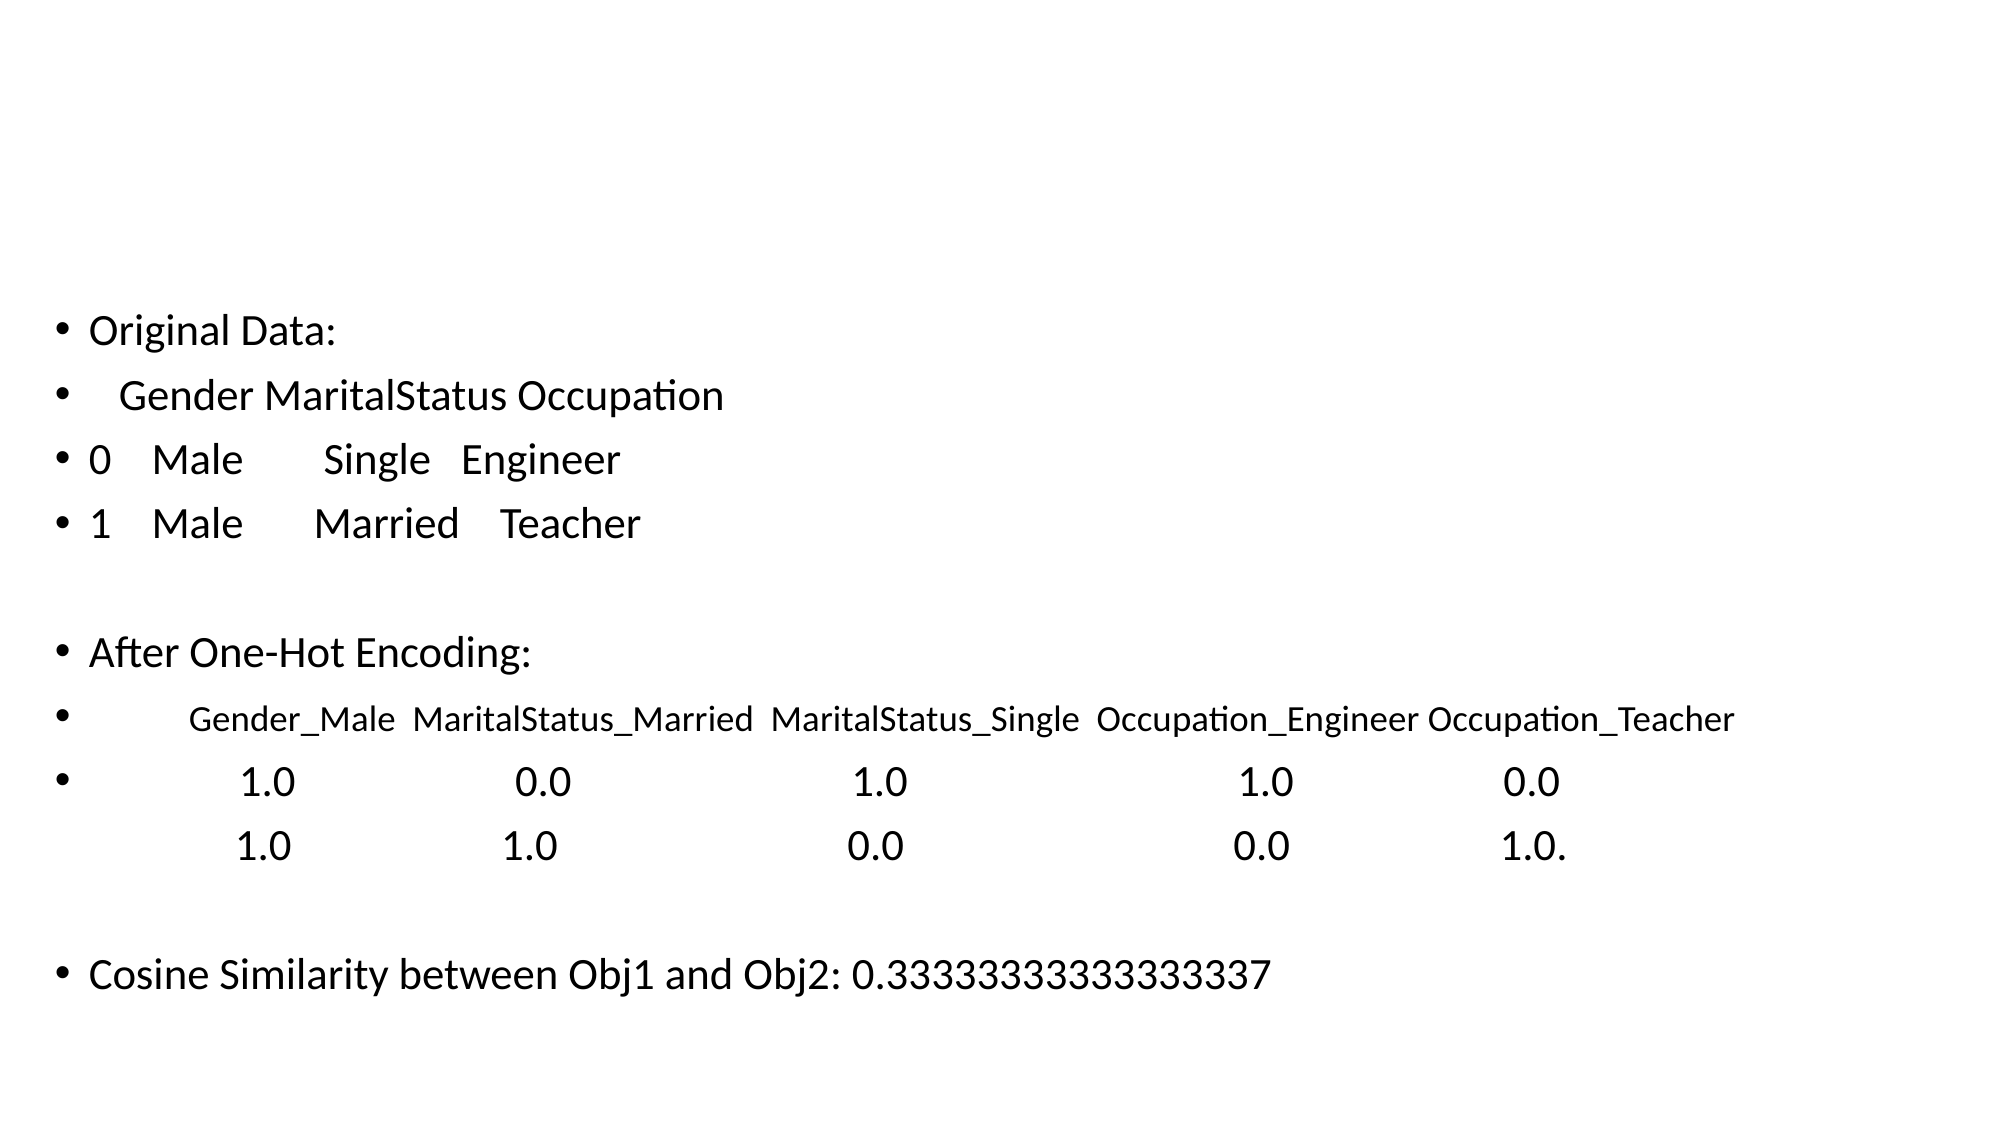

#
Original Data:
   Gender MaritalStatus Occupation
0    Male        Single   Engineer
1    Male       Married    Teacher

After One-Hot Encoding:
          Gender_Male  MaritalStatus_Married  MaritalStatus_Single  Occupation_Engineer Occupation_Teacher
               1.0                      0.0                            1.0                                 1.0                     0.0
                  1.0                     1.0                             0.0                                 0.0                     1.0.

Cosine Similarity between Obj1 and Obj2: 0.33333333333333337